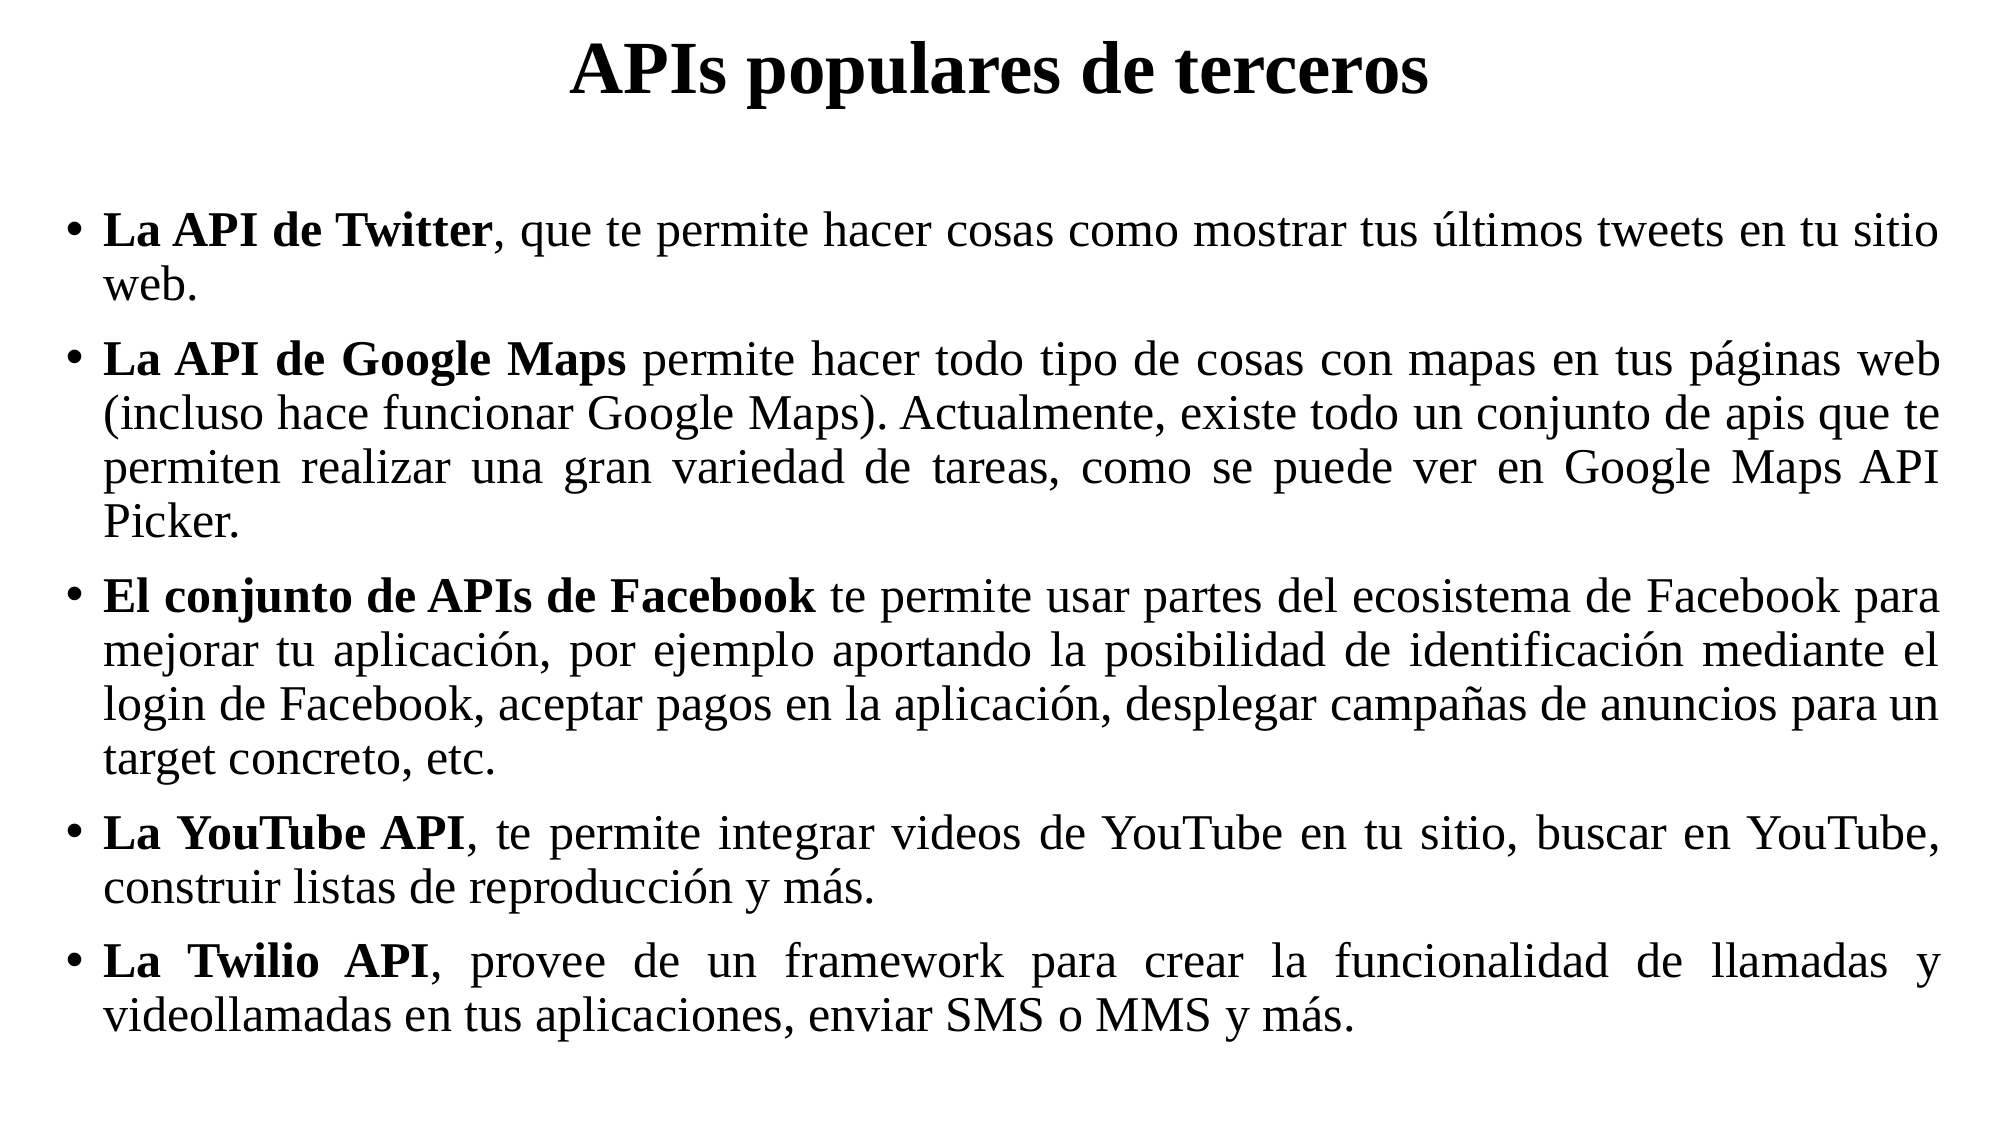

# APIs populares de terceros
La API de Twitter, que te permite hacer cosas como mostrar tus últimos tweets en tu sitio web.
La API de Google Maps permite hacer todo tipo de cosas con mapas en tus páginas web (incluso hace funcionar Google Maps). Actualmente, existe todo un conjunto de apis que te permiten realizar una gran variedad de tareas, como se puede ver en Google Maps API Picker.
El conjunto de APIs de Facebook te permite usar partes del ecosistema de Facebook para mejorar tu aplicación, por ejemplo aportando la posibilidad de identificación mediante el login de Facebook, aceptar pagos en la aplicación, desplegar campañas de anuncios para un target concreto, etc.
La YouTube API, te permite integrar videos de YouTube en tu sitio, buscar en YouTube, construir listas de reproducción y más.
La Twilio API, provee de un framework para crear la funcionalidad de llamadas y videollamadas en tus aplicaciones, enviar SMS o MMS y más.